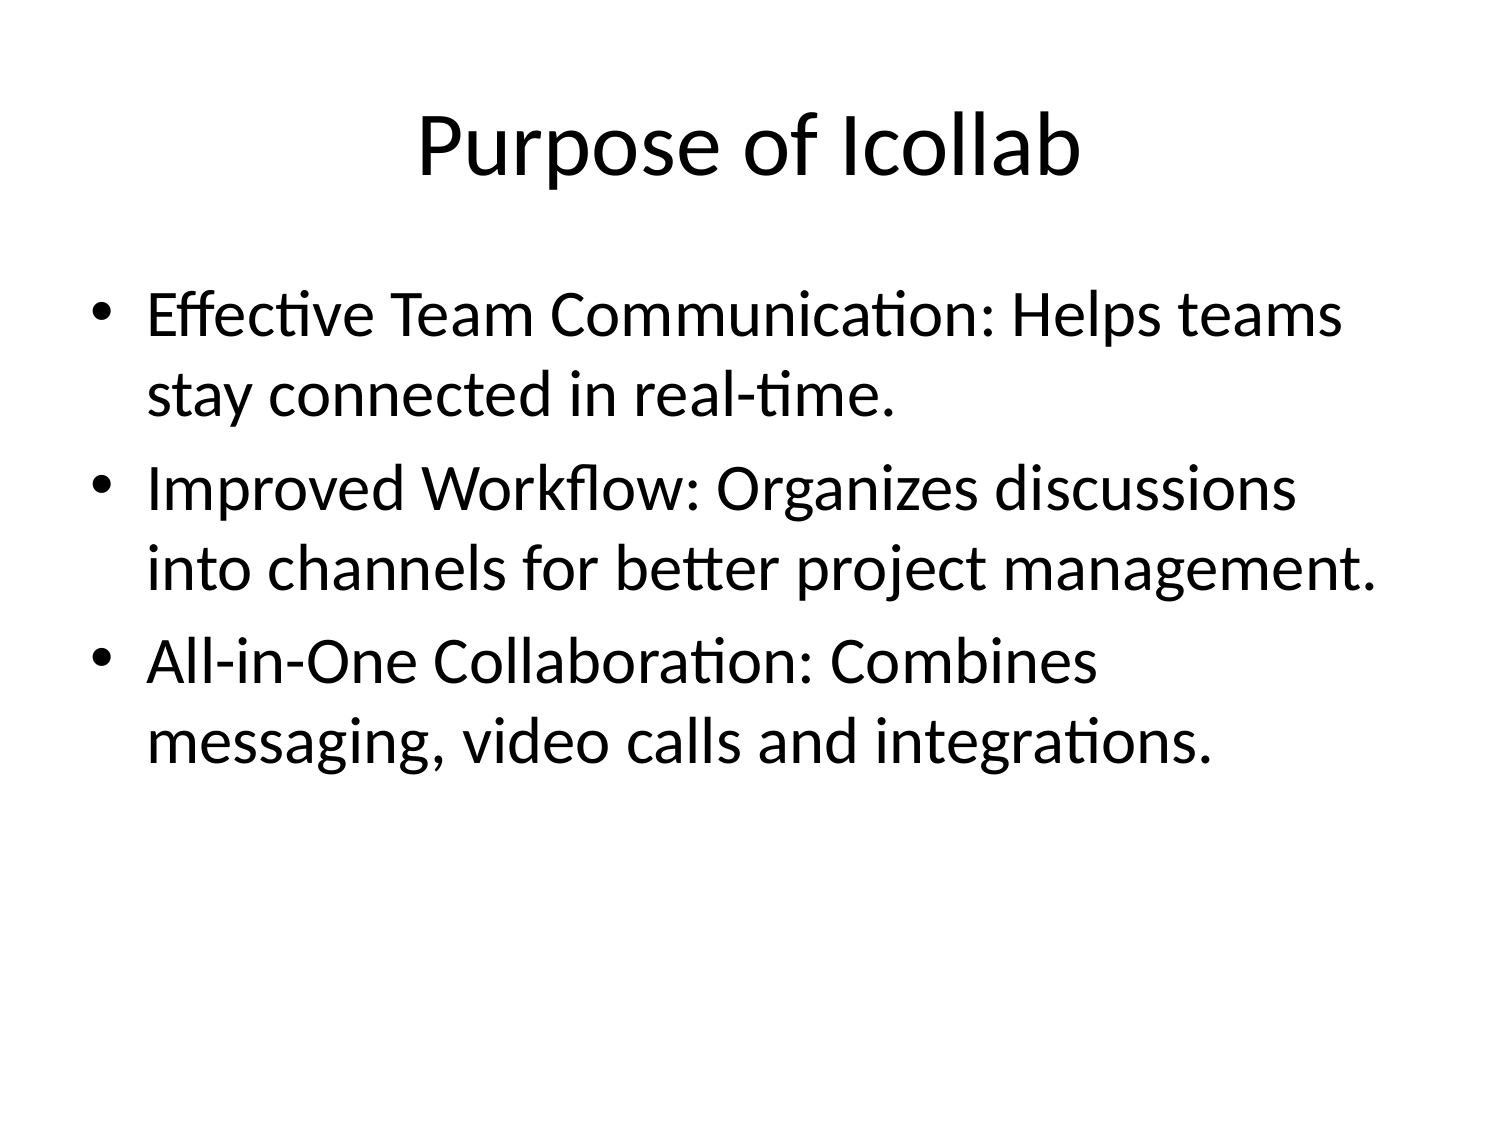

# Purpose of Icollab
Effective Team Communication: Helps teams stay connected in real-time.
Improved Workflow: Organizes discussions into channels for better project management.
All-in-One Collaboration: Combines messaging, video calls and integrations.